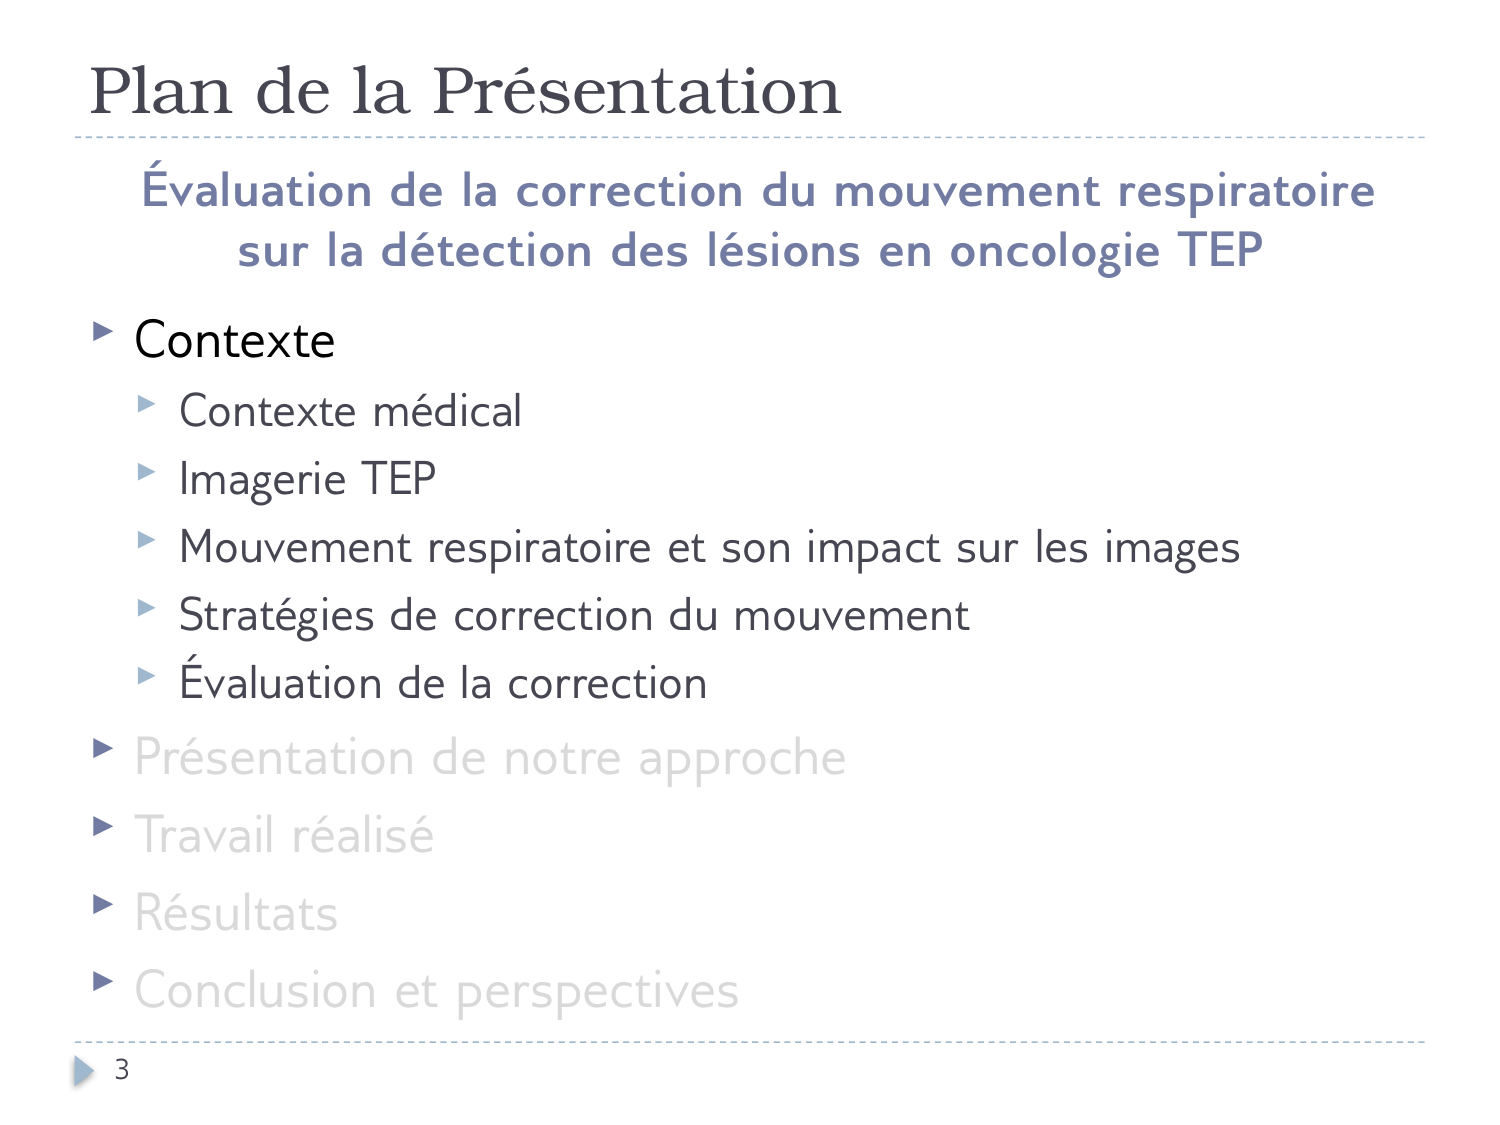

# Plan de la Présentation
Évaluation de la correction du mouvement respiratoire sur la détection des lésions en oncologie TEP
Contexte
Contexte médical
Imagerie TEP
Mouvement respiratoire et son impact sur les images
Stratégies de correction du mouvement
Évaluation de la correction
Présentation de notre approche
Travail réalisé
Résultats
Conclusion et perspectives

3